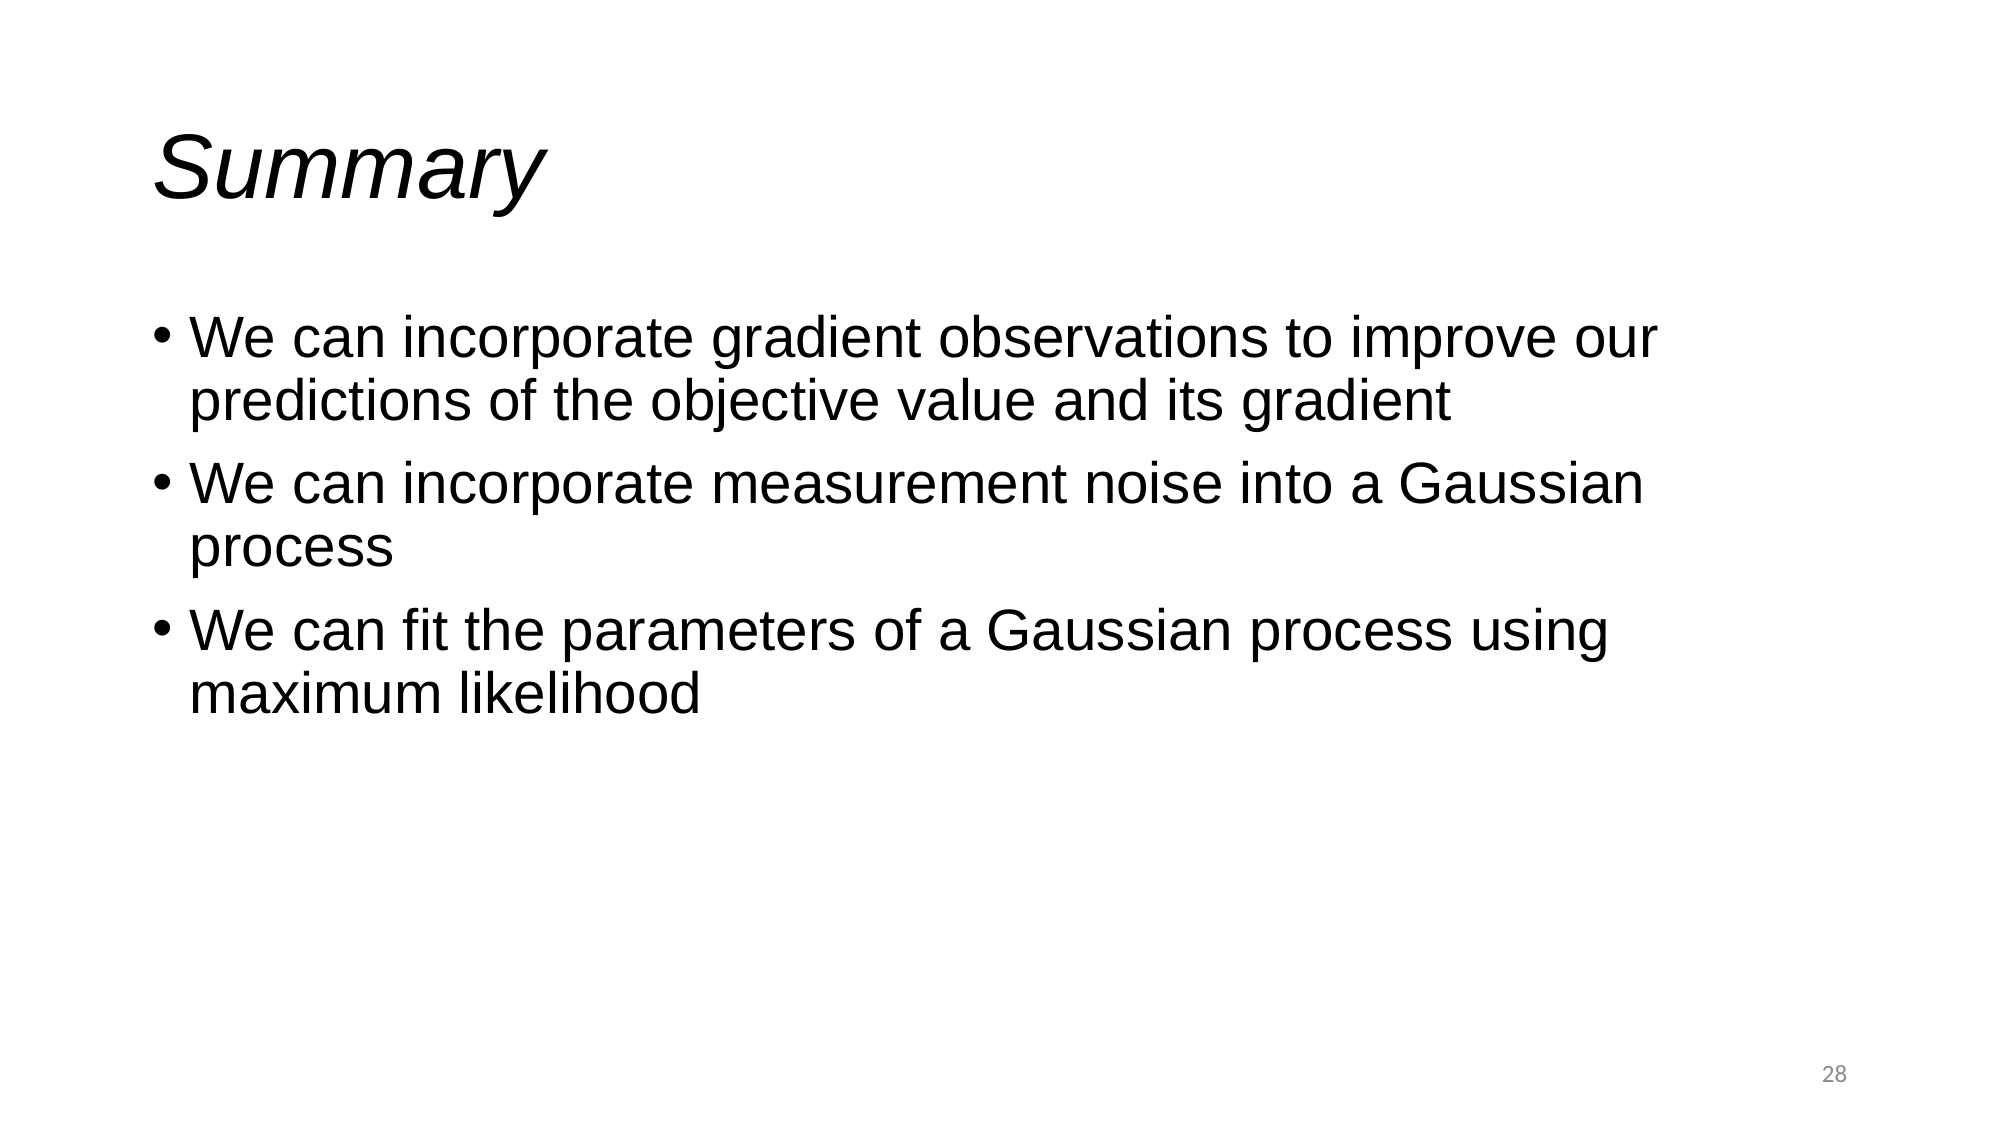

# Summary
We can incorporate gradient observations to improve our predictions of the objective value and its gradient
We can incorporate measurement noise into a Gaussian process
We can fit the parameters of a Gaussian process using maximum likelihood
28